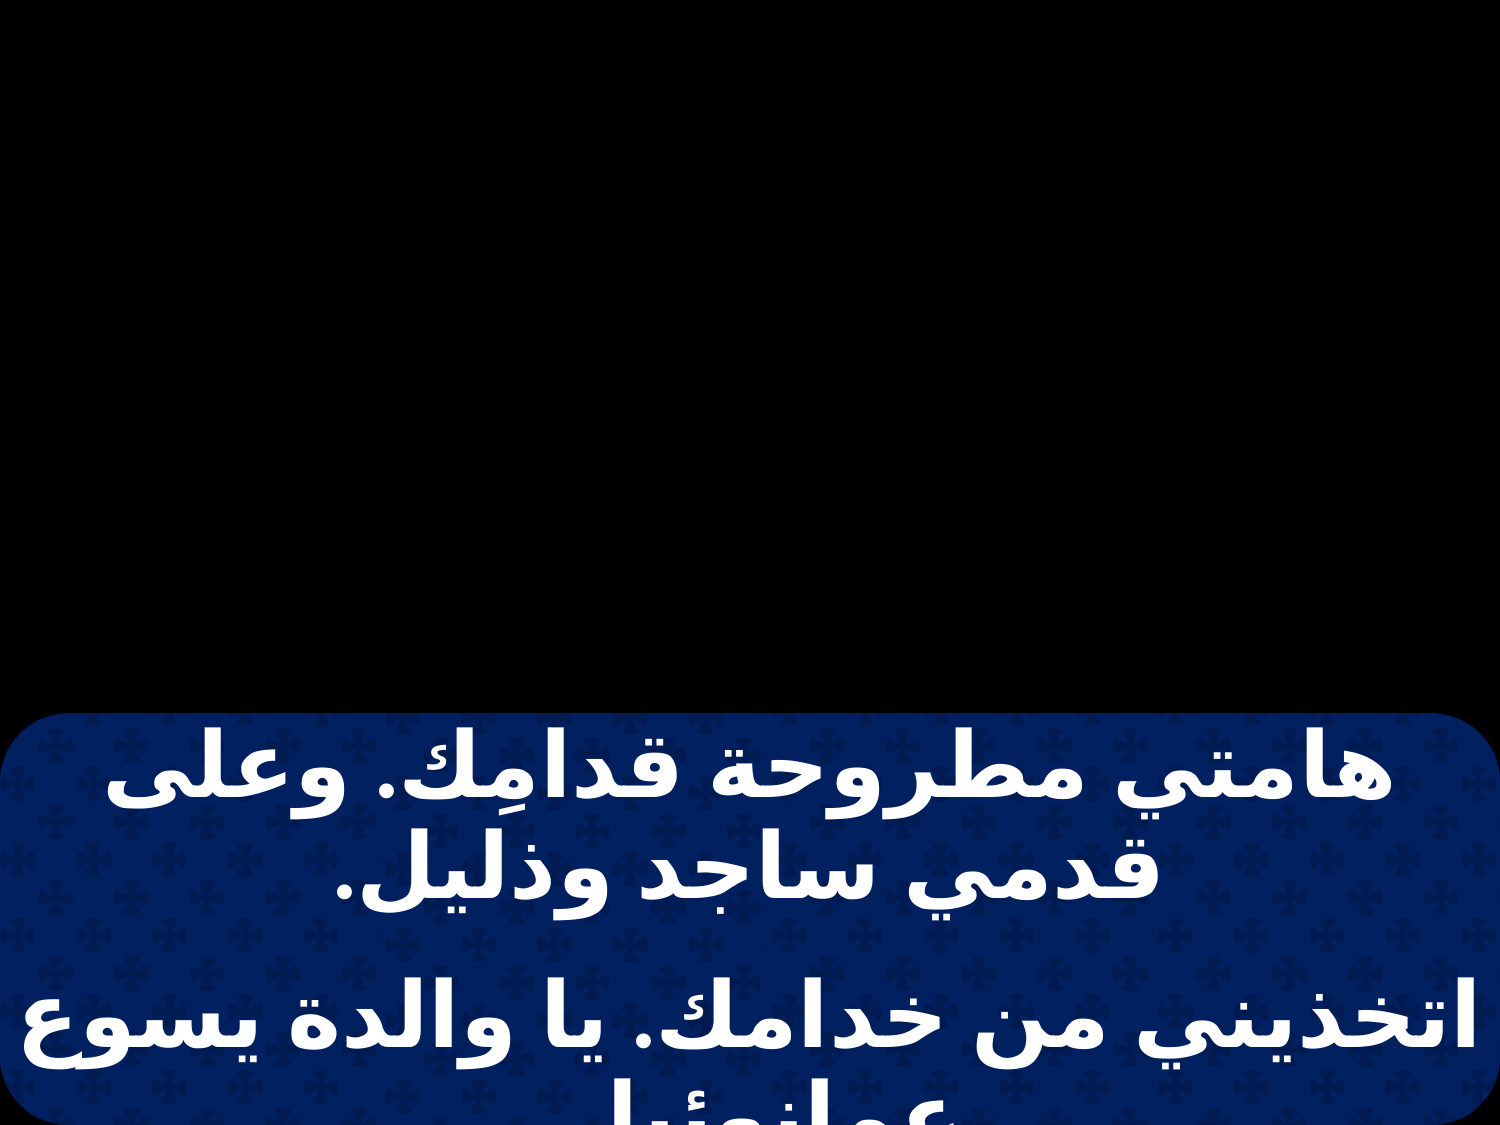

| هامتي مطروحة قدامِك. وعلى قدمي ساجد وذليل. |
| --- |
|  |
| اتخذيني من خدامك. يا والدة يسوع عمانوئيل. |